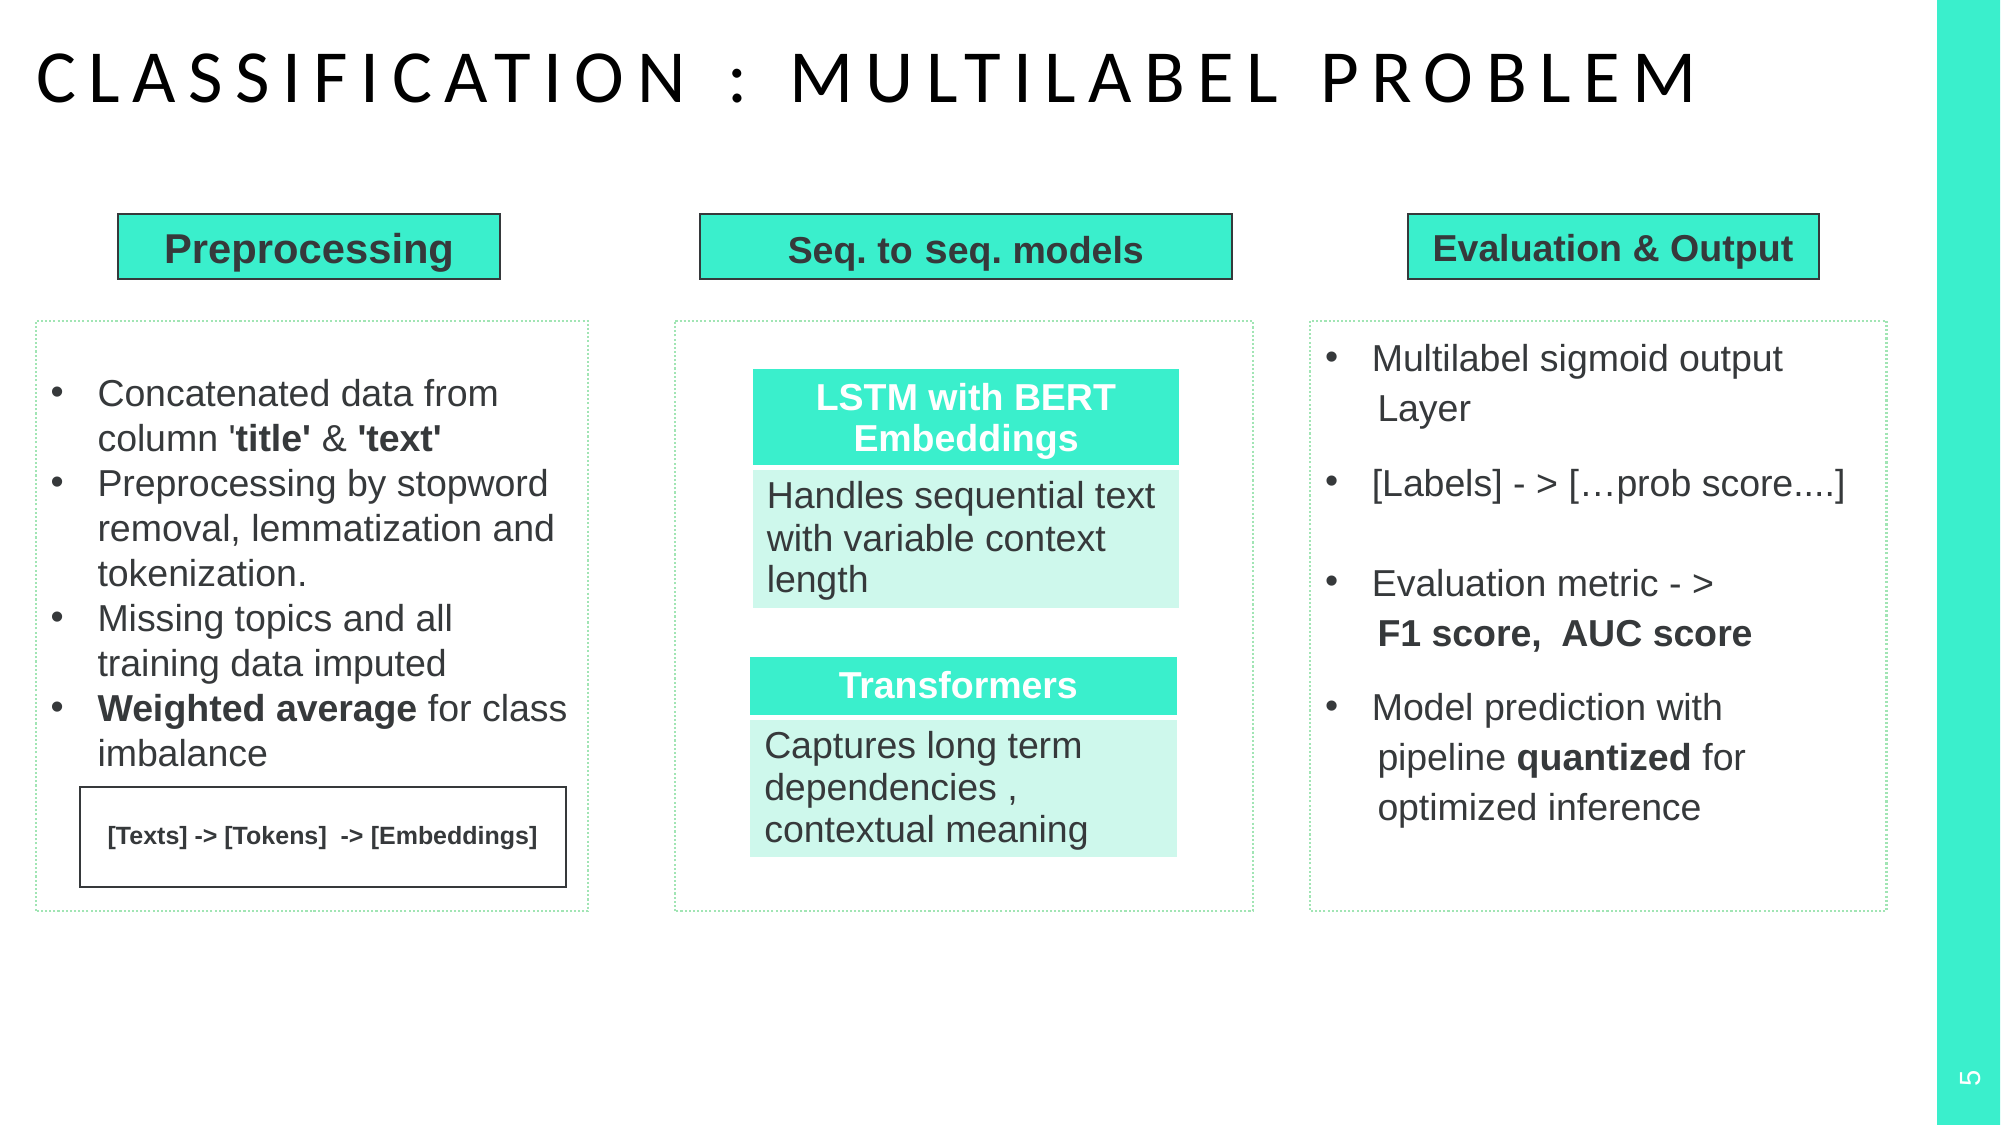

# Classification : Multilabel Problem
Preprocessing
Seq. to seq. models
Evaluation & Output
1
Concatenated data from column 'title' & 'text'
Preprocessing by stopword removal, lemmatization and tokenization.
Missing topics and all training data imputed
Weighted average for class imbalance

Multilabel sigmoid output

     Layer

[Labels] - > […prob score....]

Evaluation metric - >

     F1 score,  AUC score

Model prediction with
     pipeline quantized for

     optimized inference

| LSTM with BERT Embeddings |
| --- |
| Handles sequential text with variable context length |
| Transformers |
| --- |
| Captures long term dependencies , contextual meaning |
[Texts] -> [Tokens]  -> ​[Embeddings]
5